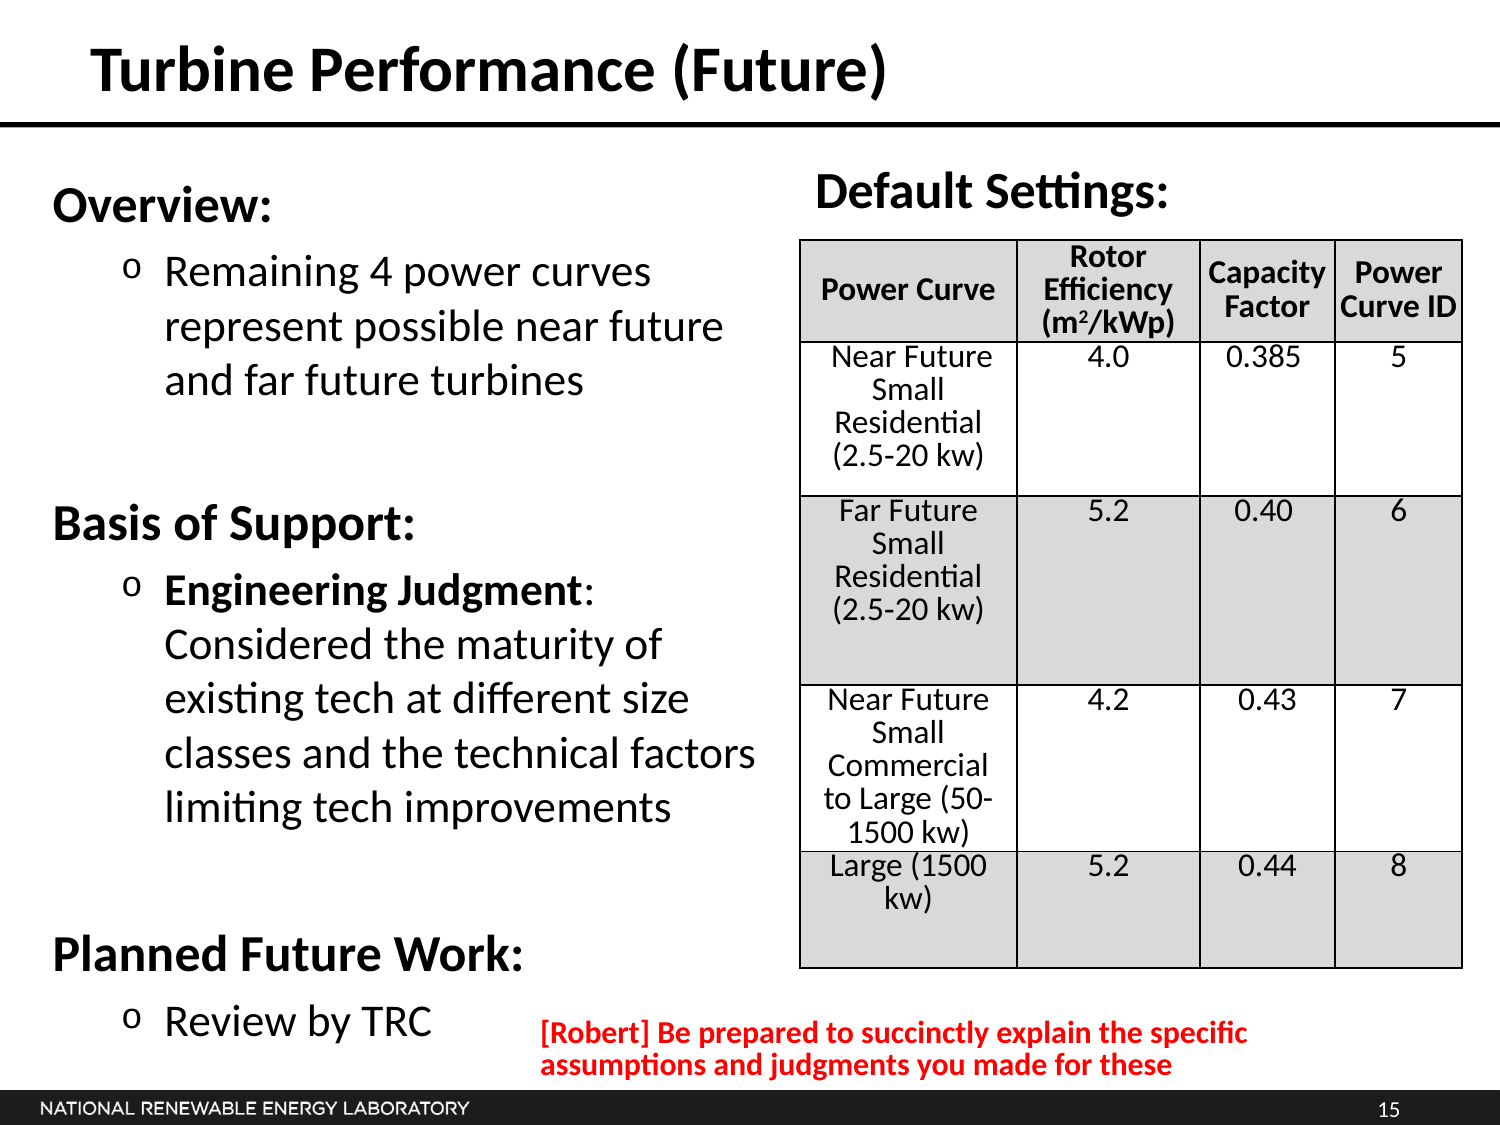

# Turbine Performance (Future)
Overview:
Remaining 4 power curves represent possible near future and far future turbines

Basis of Support:
Engineering Judgment: Considered the maturity of existing tech at different size classes and the technical factors limiting tech improvements

Planned Future Work:
Review by TRC
Default Settings:
| Power Curve | Rotor Efficiency (m2/kWp) | Capacity Factor | Power Curve ID |
| --- | --- | --- | --- |
| Near Future Small Residential (2.5‑20 kw) | 4.0 | 0.385 | 5 |
| Far Future Small Residential (2.5‑20 kw) | 5.2 | 0.40 | 6 |
| Near Future Small Commercial to Large (50-1500 kw) | 4.2 | 0.43 | 7 |
| Large (1500 kw) | 5.2 | 0.44 | 8 |
[Robert] Be prepared to succinctly explain the specific assumptions and judgments you made for these